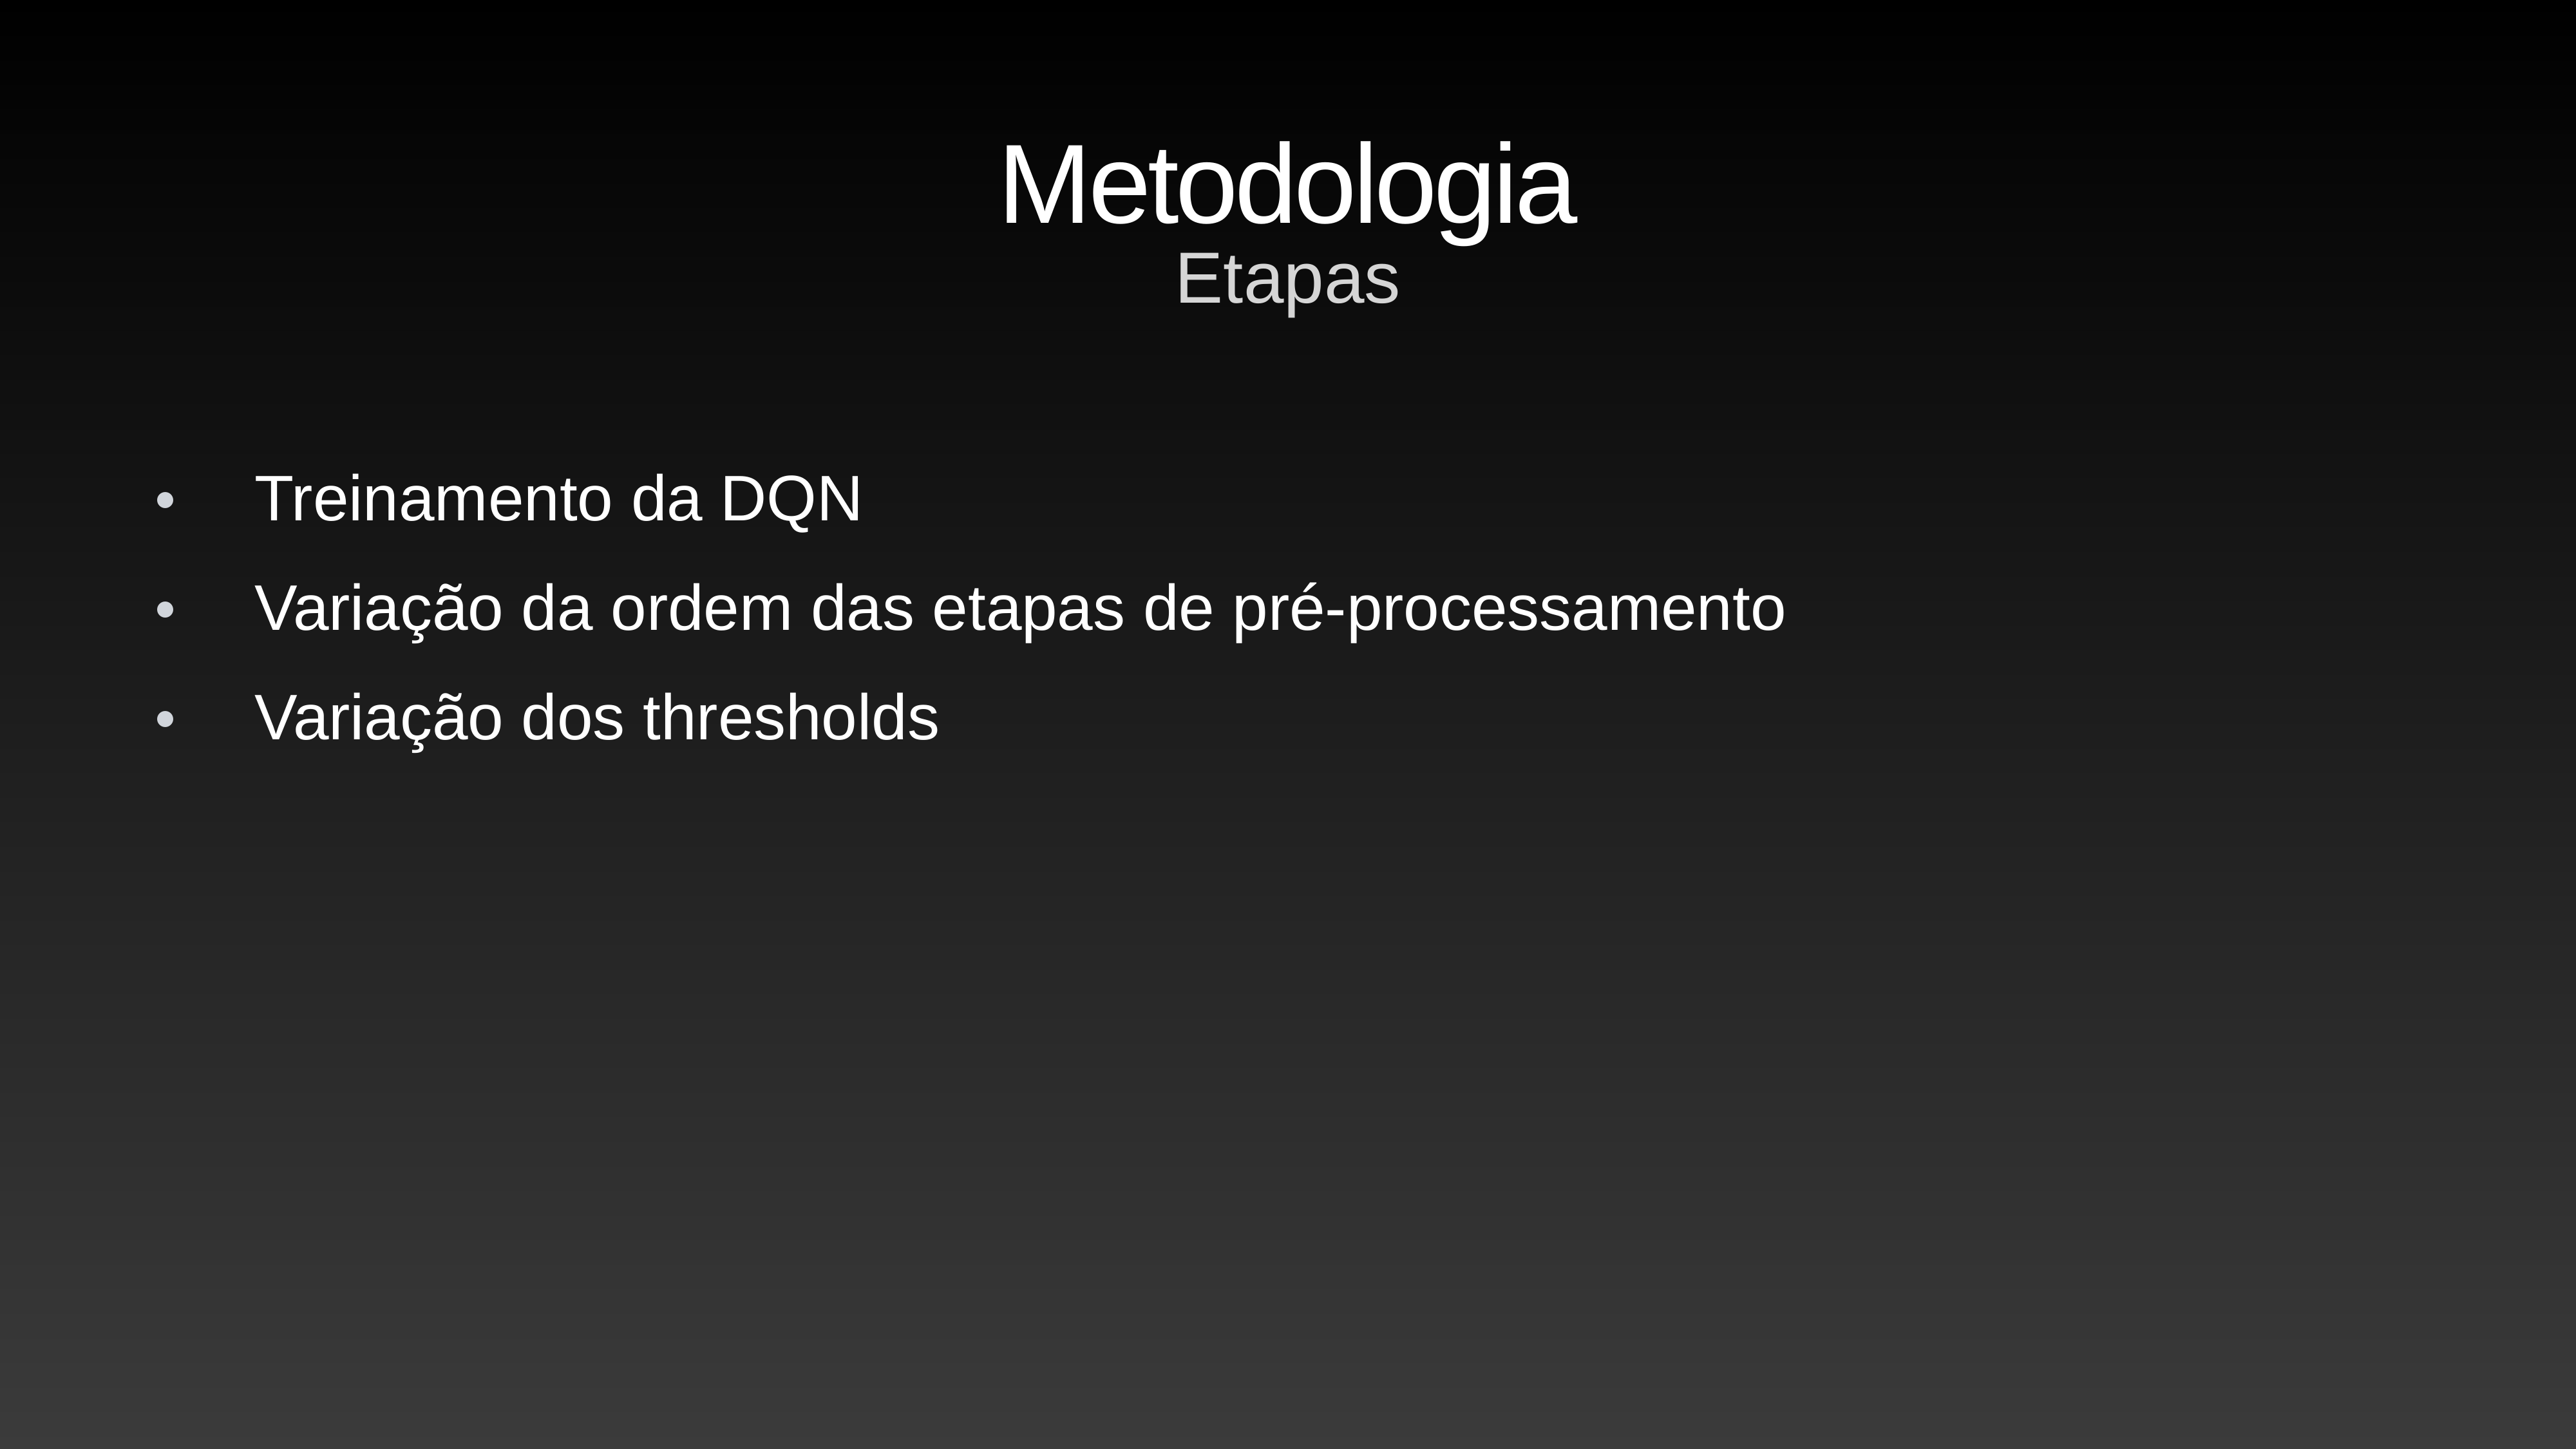

# Metodologia
Etapas
Treinamento da DQN
Variação da ordem das etapas de pré-processamento
Variação dos thresholds